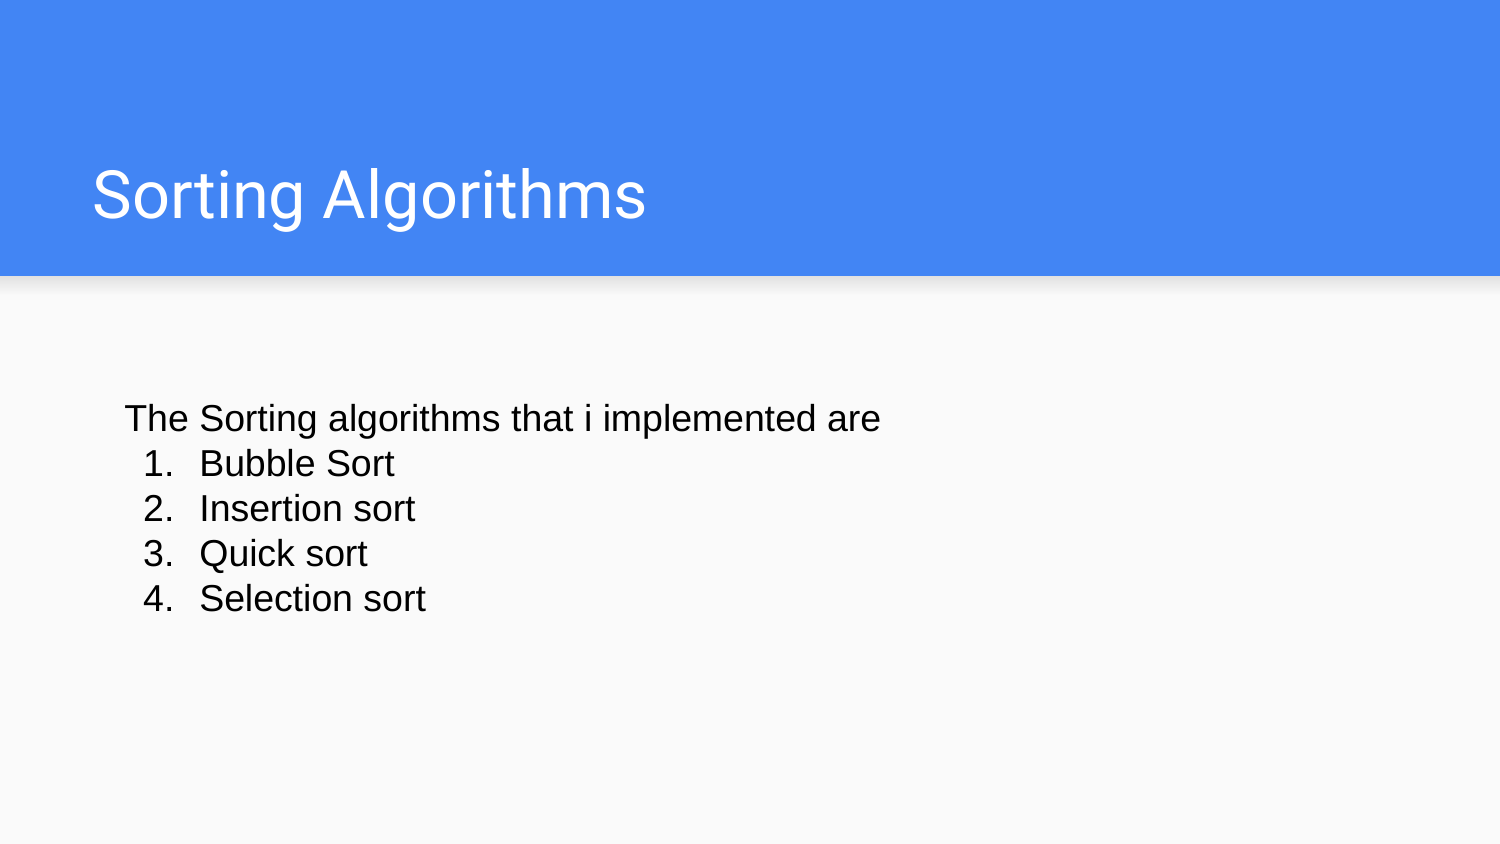

# Sorting Algorithms
The Sorting algorithms that i implemented are
Bubble Sort
Insertion sort
Quick sort
Selection sort